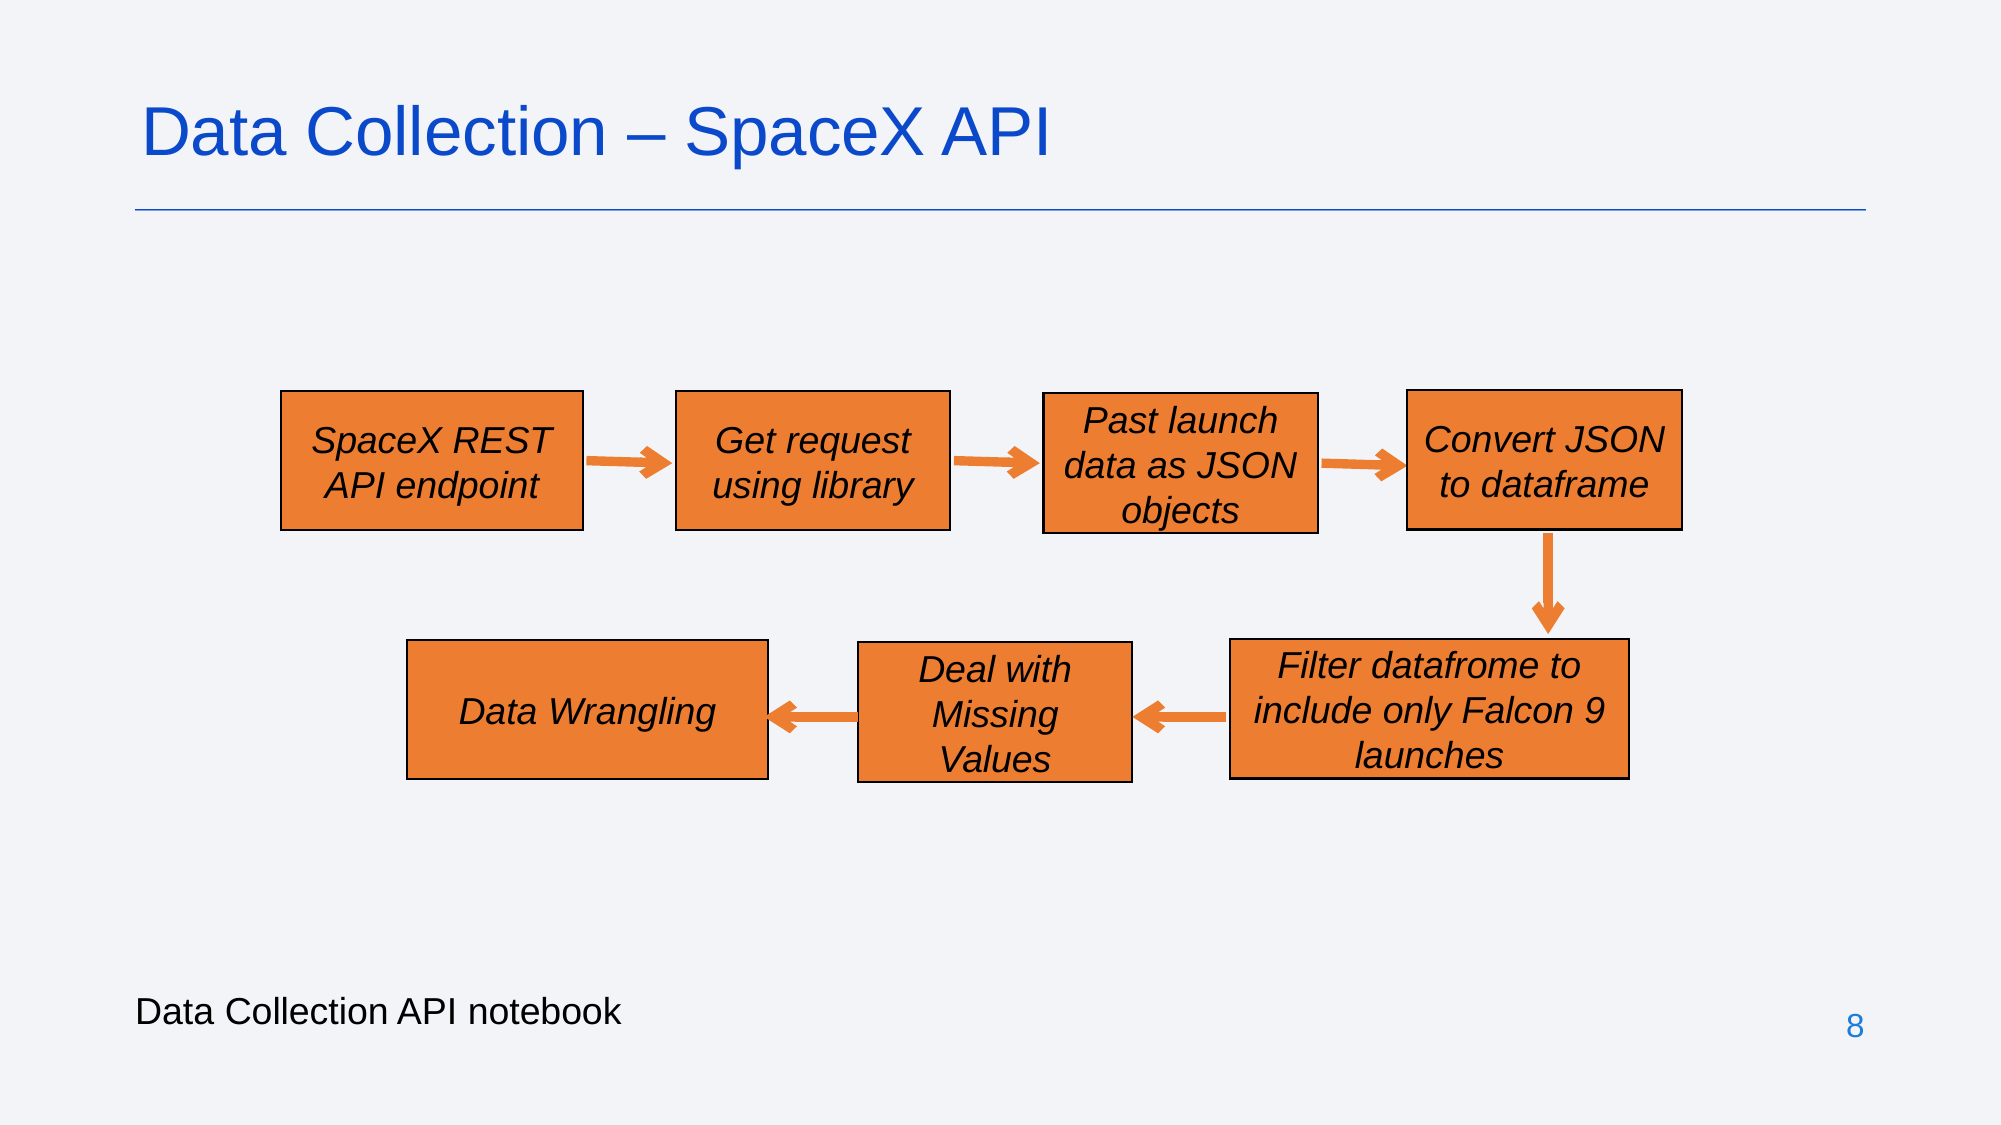

Data Collection – SpaceX API
Convert JSON to dataframe
SpaceX REST API endpoint
Get request using library
Past launch data as JSON objects
Filter datafrome to include only Falcon 9 launches
Data Wrangling
Deal with Missing Values
Data Collection API notebook
8